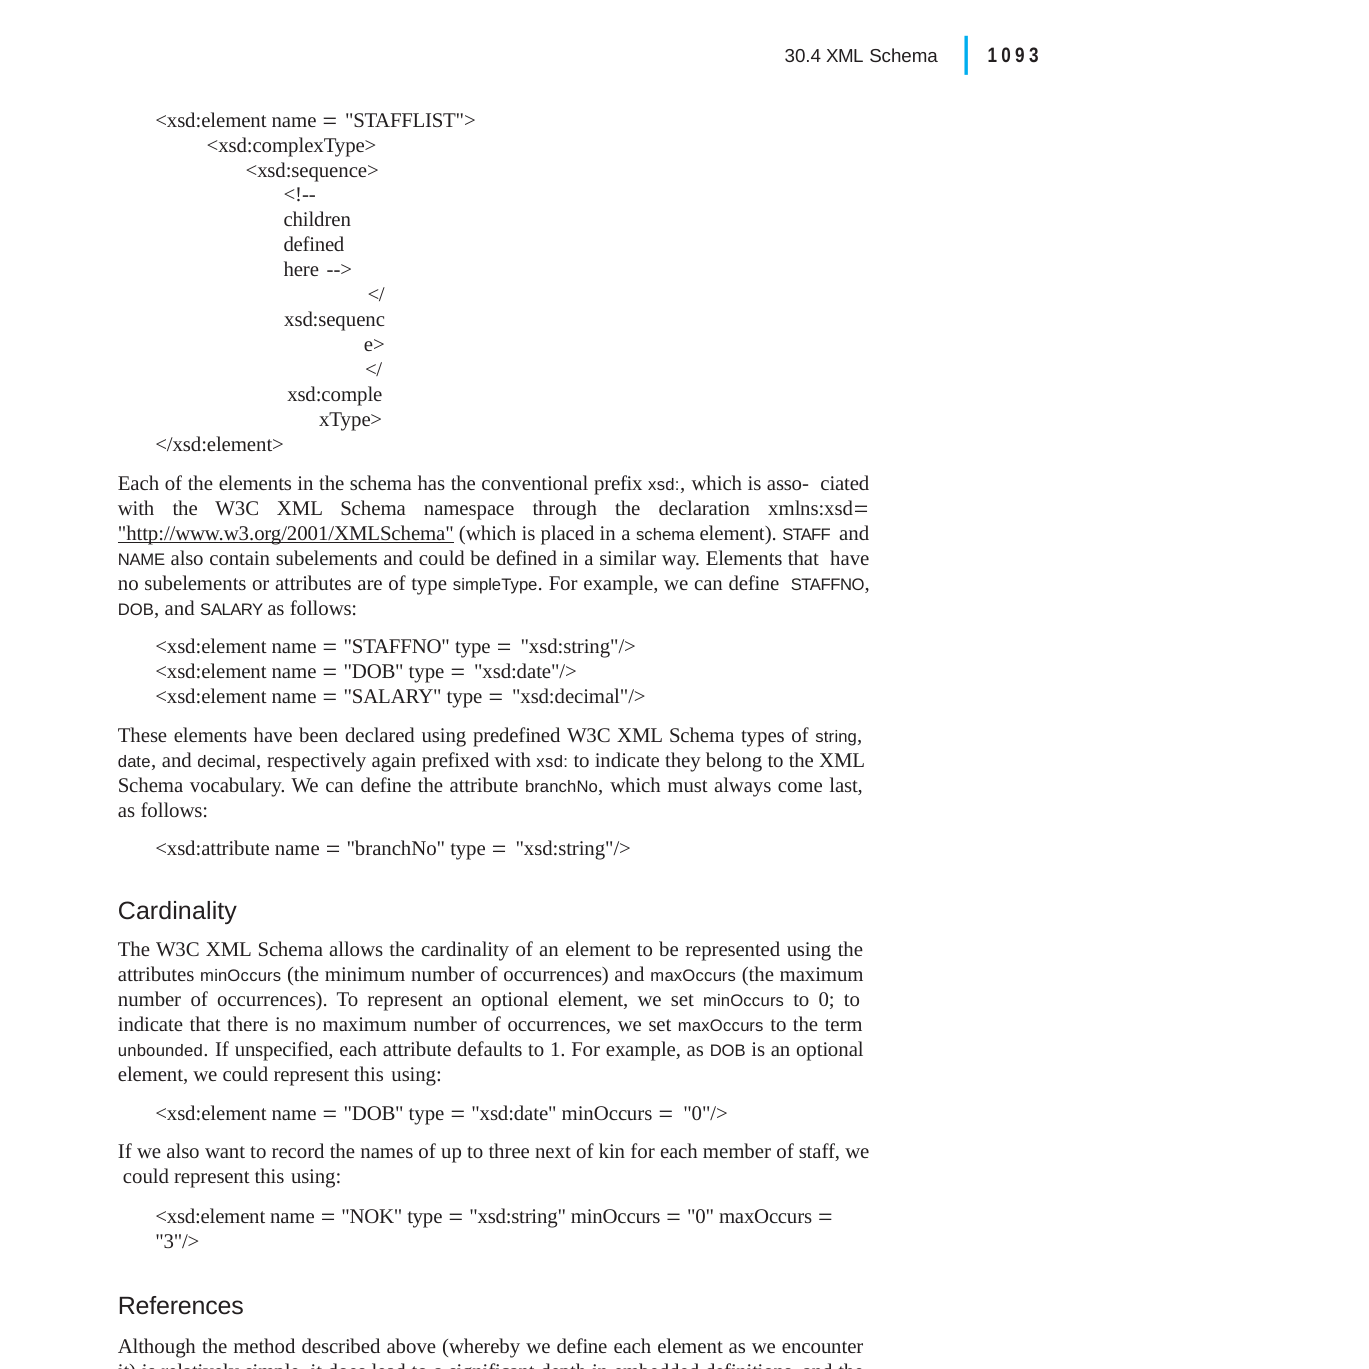

|
1093
30.4 XML Schema
<xsd:element name = "STAFFLIST">
<xsd:complexType>
<xsd:sequence>
<!-- children defined here -->
</xsd:sequence>
</xsd:complexType>
</xsd:element>
Each of the elements in the schema has the conventional prefix xsd:, which is asso-  ciated with the W3C XML Schema namespace through the declaration xmlns:xsd= "http://www.w3.org/2001/XMLSchema" (which is placed in a schema element). STAFF  and NAME also contain subelements and could be defined in a similar way. Elements that  have no subelements or attributes are of type simpleType. For example, we can define  STAFFNO, DOB, and SALARY as follows:
<xsd:element name = "STAFFNO" type = "xsd:string"/>
<xsd:element name = "DOB" type = "xsd:date"/>
<xsd:element name = "SALARY" type = "xsd:decimal"/>
These elements have been declared using predefined W3C XML Schema types of string,  date, and decimal, respectively again prefixed with xsd: to indicate they belong to the XML  Schema vocabulary. We can define the attribute branchNo, which must always come last,  as follows:
<xsd:attribute name = "branchNo" type = "xsd:string"/>

Cardinality
The W3C XML Schema allows the cardinality of an element to be represented using the  attributes minOccurs (the minimum number of occurrences) and maxOccurs (the maximum  number of occurrences). To represent an optional element, we set minOccurs to 0; to  indicate that there is no maximum number of occurrences, we set maxOccurs to the term  unbounded. If unspecified, each attribute defaults to 1. For example, as DOB is an optional  element, we could represent this using:
<xsd:element name = "DOB" type = "xsd:date" minOccurs = "0"/>
If we also want to record the names of up to three next of kin for each member of staff, we  could represent this using:
<xsd:element name = "NOK" type = "xsd:string" minOccurs = "0" maxOccurs = "3"/>

References
Although the method described above (whereby we define each element as we encounter  it) is relatively simple, it does lead to a significant depth in embedded definitions, and the  resulting schema can be difficult to read and maintain. An alternative approach is based on  using references to elements and attribute definitions that need to be within the scope of  the referencer. For example, we could define STAFFNO as: